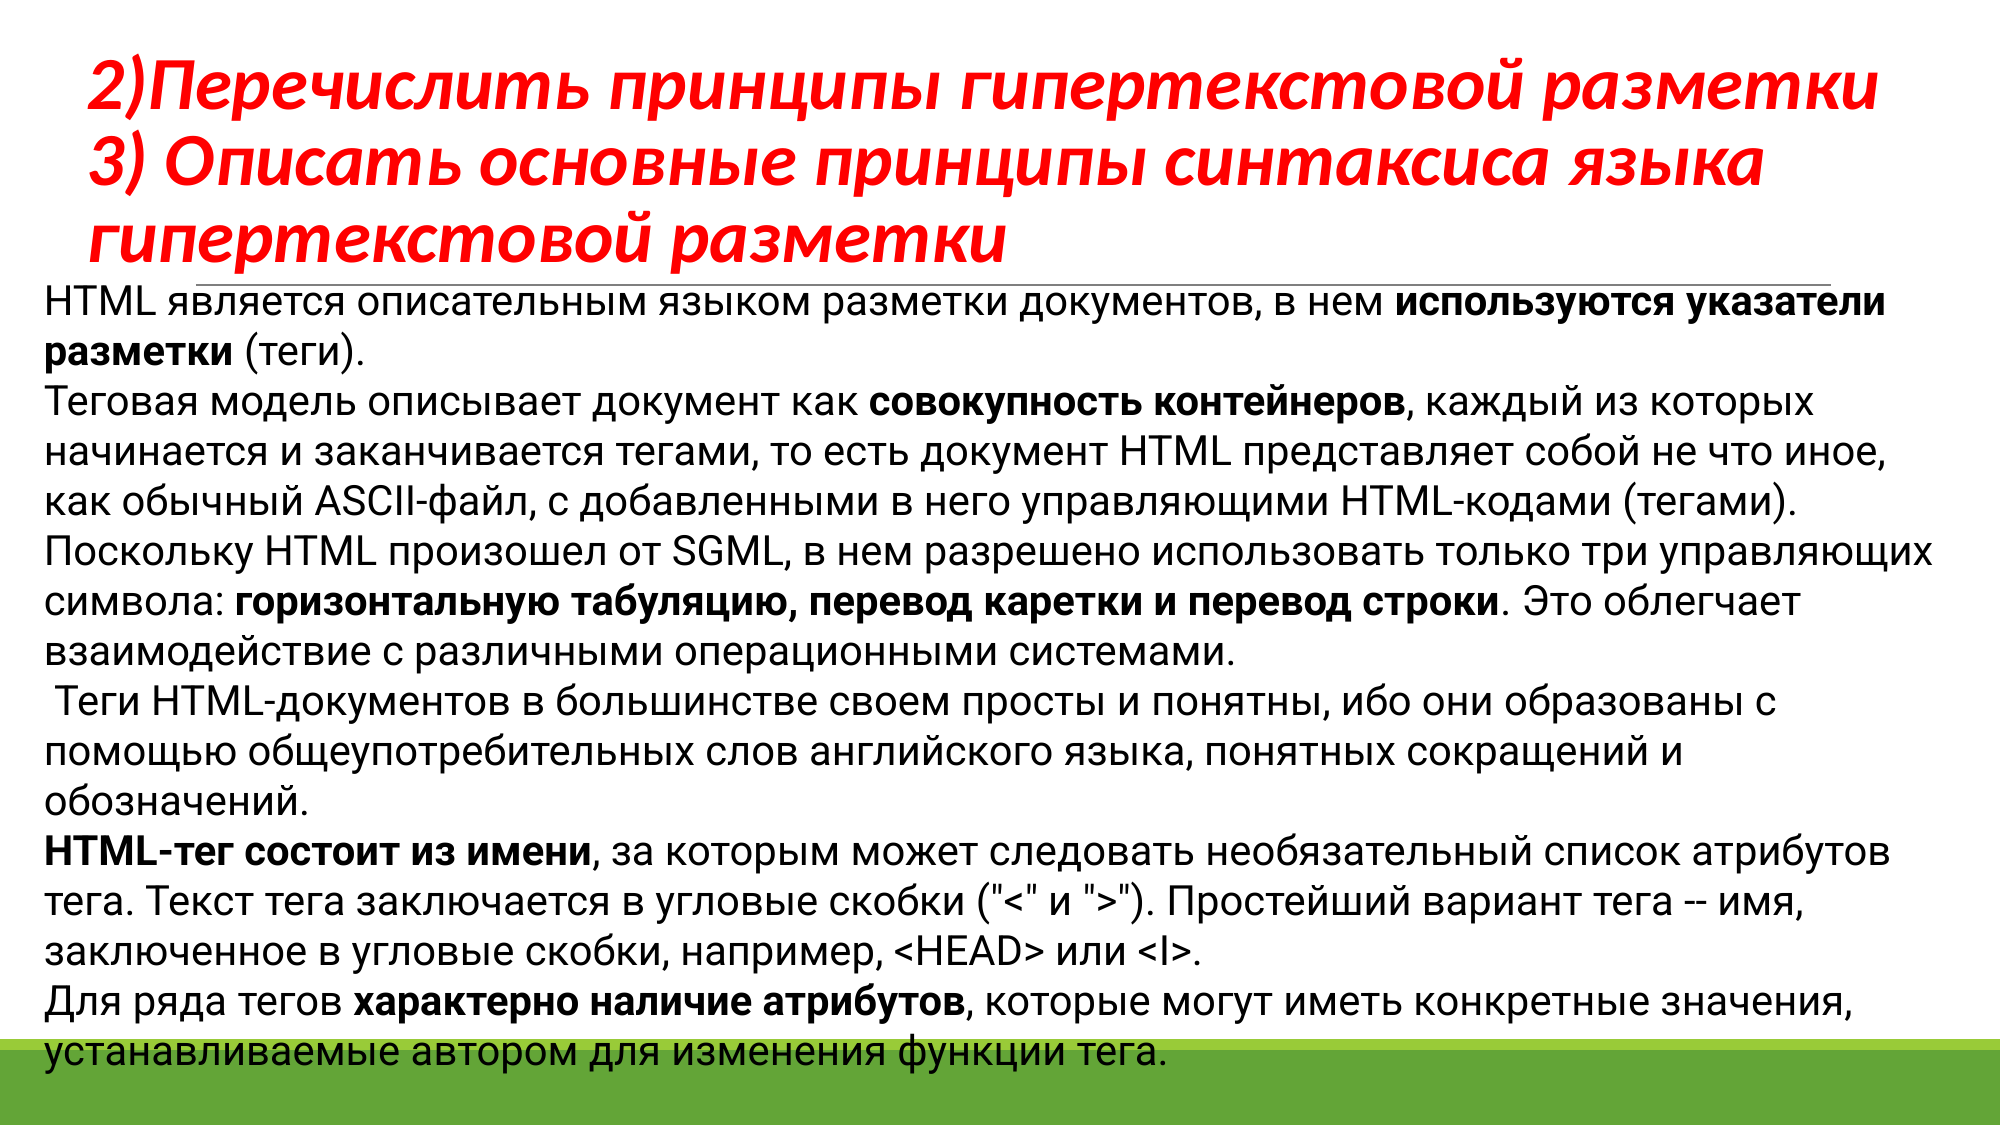

# 2)Перечислить принципы гипертекстовой разметки 3) Описать основные принципы синтаксиса языка гипертекстовой разметки
HTML является описательным языком разметки документов, в нем используются указатели разметки (теги).
Теговая модель описывает документ как совокупность контейнеров, каждый из которых начинается и заканчивается тегами, то есть документ НТМL представляет собой не что иное, как обычный АSСII-файл, с добавленными в него управляющими НТМL-кодами (тегами).
Поскольку HTML произошел от SGML, в нем разрешено использовать только три управляющих символа: горизонтальную табуляцию, перевод каретки и перевод строки. Это облегчает взаимодействие с различными операционными системами.
 Теги НТМL-документов в большинстве своем просты и понятны, ибо они образованы с помощью общеупотребительных слов английского языка, понятных сокращений и обозначений.
НТМL-тег состоит из имени, за которым может следовать необязательный список атрибутов тега. Текст тега заключается в угловые скобки ("<" и ">"). Простейший вариант тега -- имя, заключенное в угловые скобки, например, <HEAD> или <I>.
Для ряда тегов характерно наличие атрибутов, которые могут иметь конкретные значения, устанавливаемые автором для изменения функции тега.